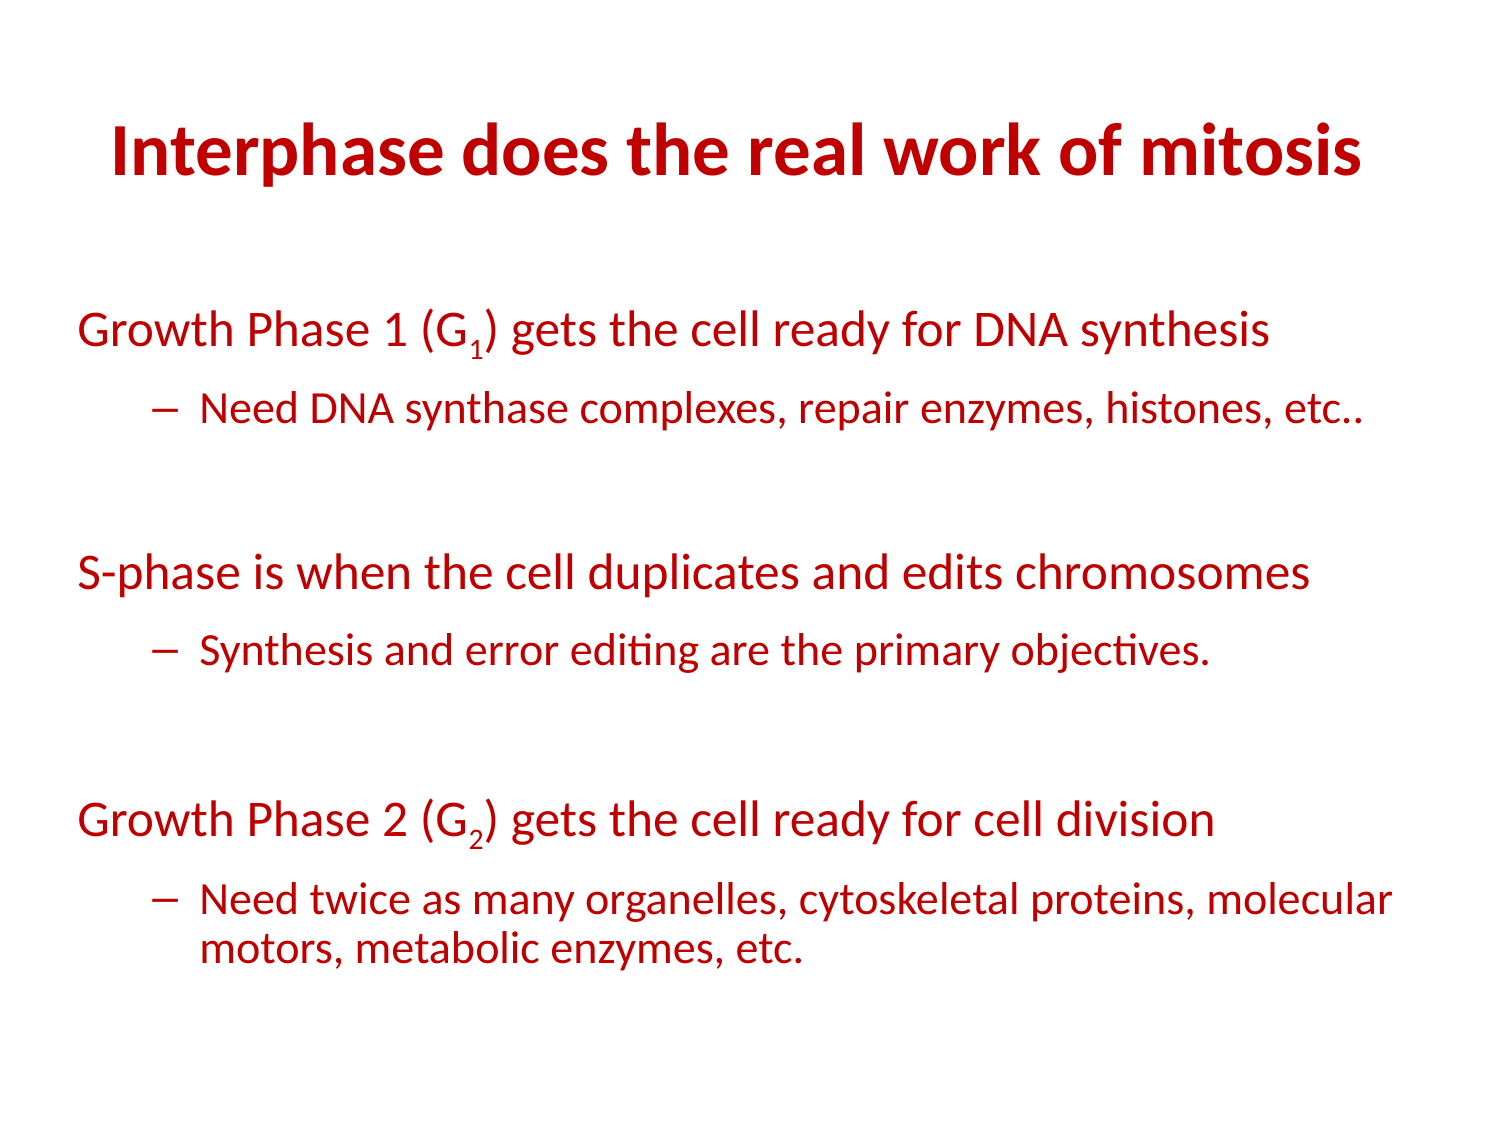

# Interphase does the real work of mitosis
Growth Phase 1 (G1) gets the cell ready for DNA synthesis
Need DNA synthase complexes, repair enzymes, histones, etc..

S-phase is when the cell duplicates and edits chromosomes
Synthesis and error editing are the primary objectives.

Growth Phase 2 (G2) gets the cell ready for cell division
Need twice as many organelles, cytoskeletal proteins, molecular motors, metabolic enzymes, etc.